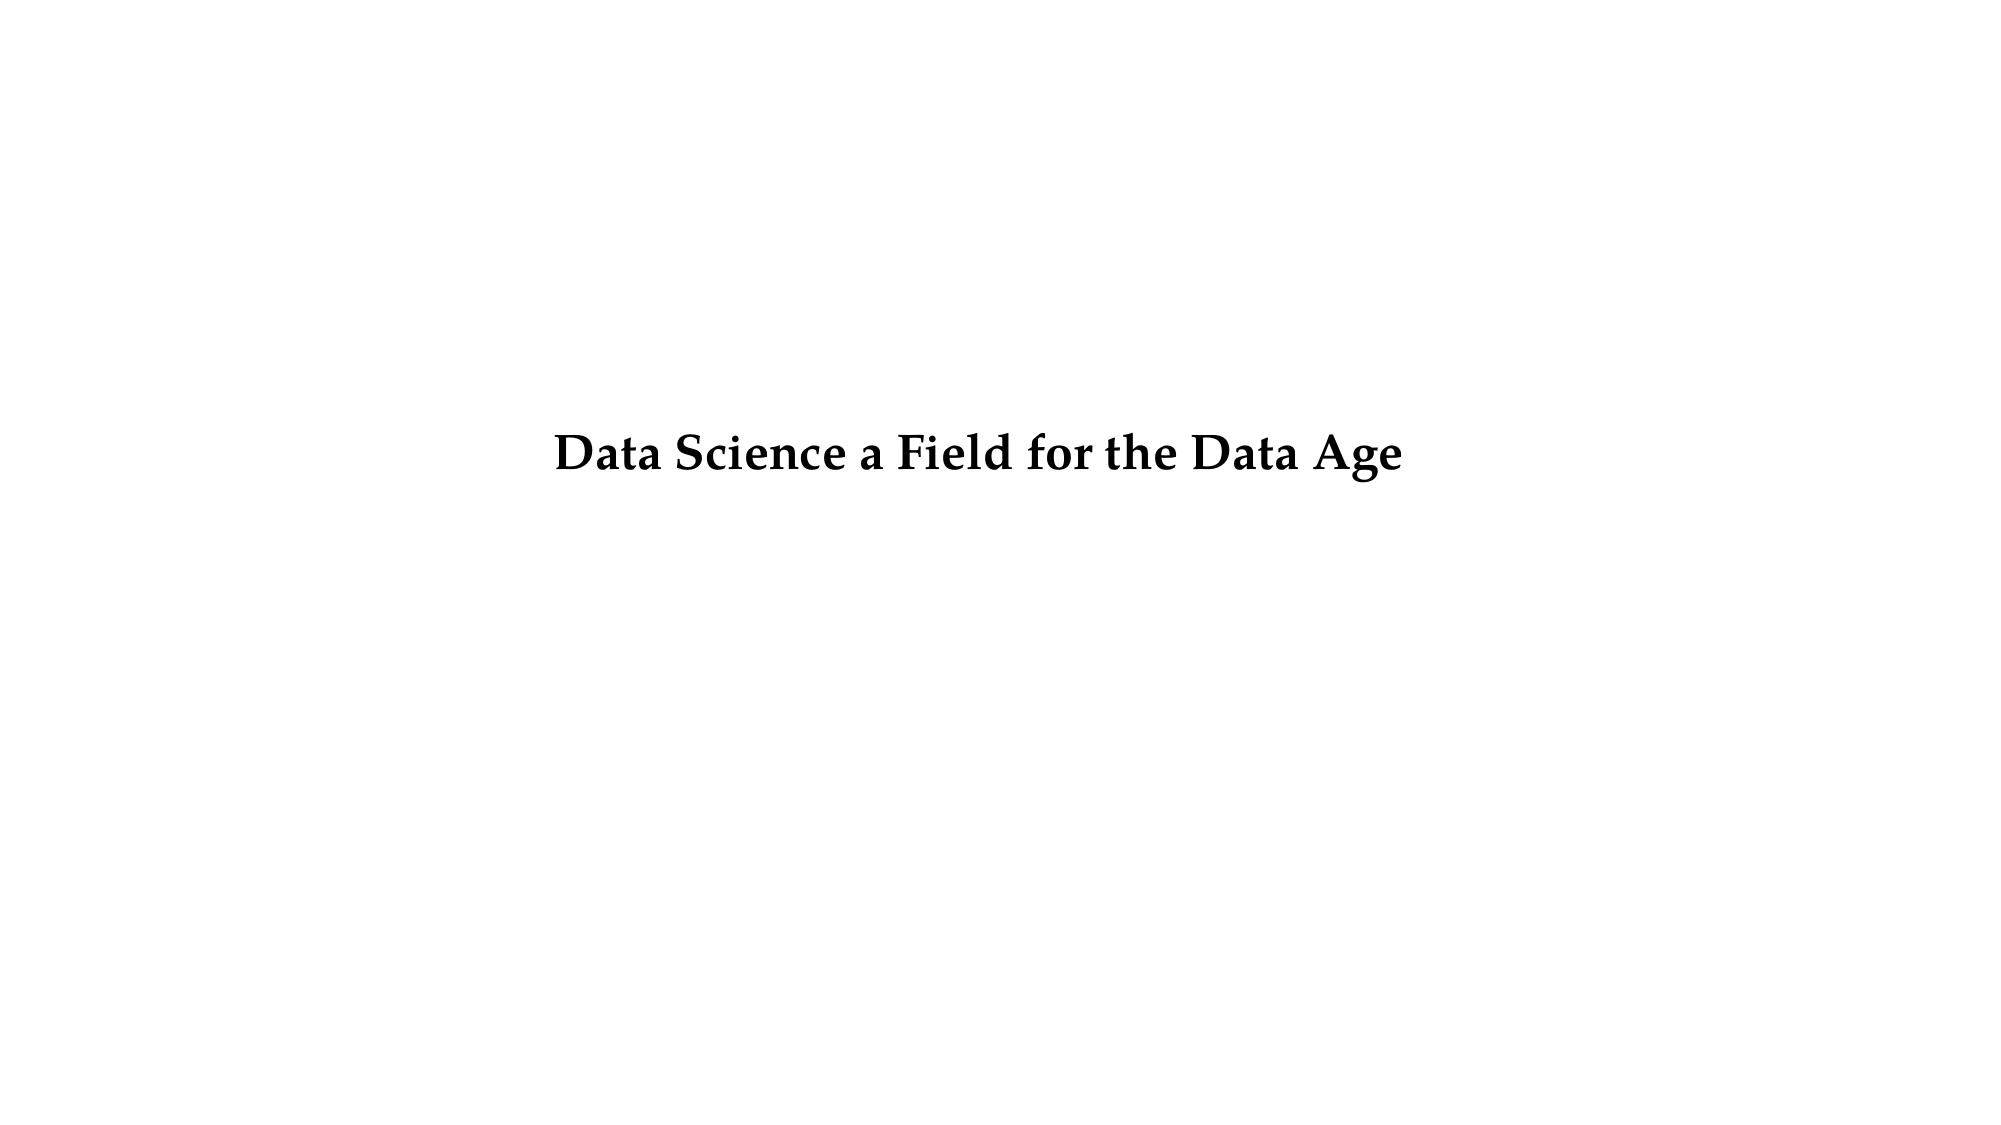

Data Science a Field for the Data Age